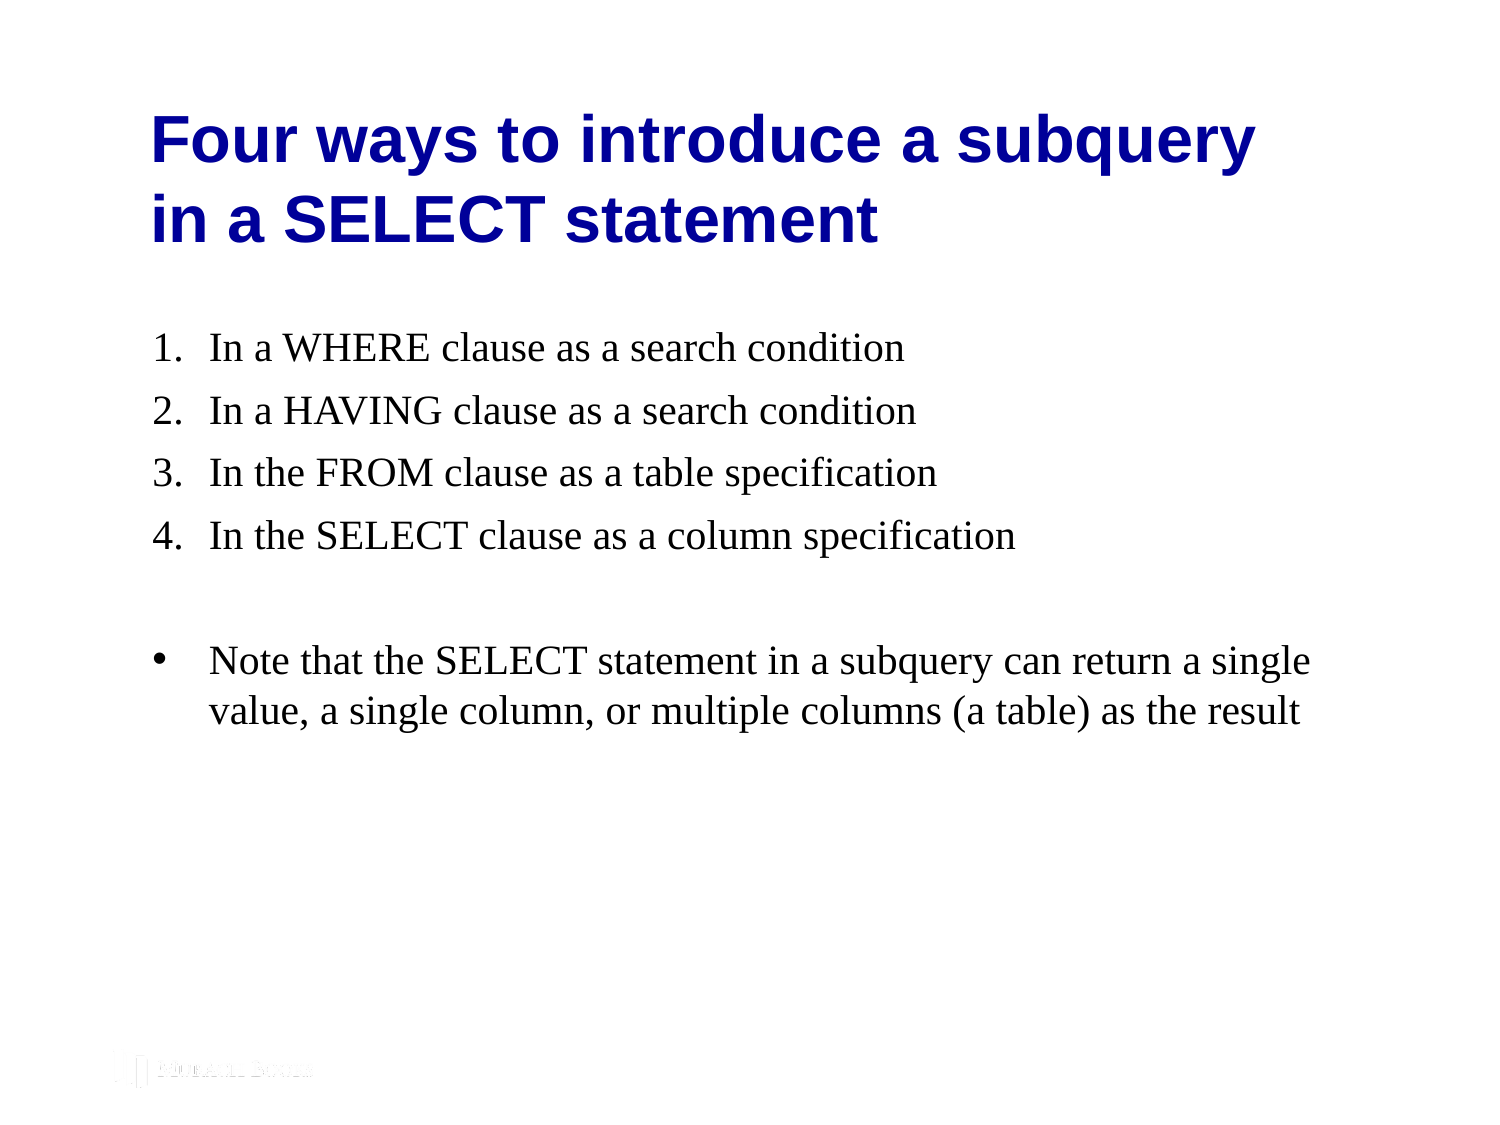

# Four ways to introduce a subquery in a SELECT statement
In a WHERE clause as a search condition
In a HAVING clause as a search condition
In the FROM clause as a table specification
In the SELECT clause as a column specification

Note that the SELECT statement in a subquery can return a single value, a single column, or multiple columns (a table) as the result
© 2019, Mike Murach & Associates, Inc.
Murach’s MySQL 3rd Edition

C7, Slide 247